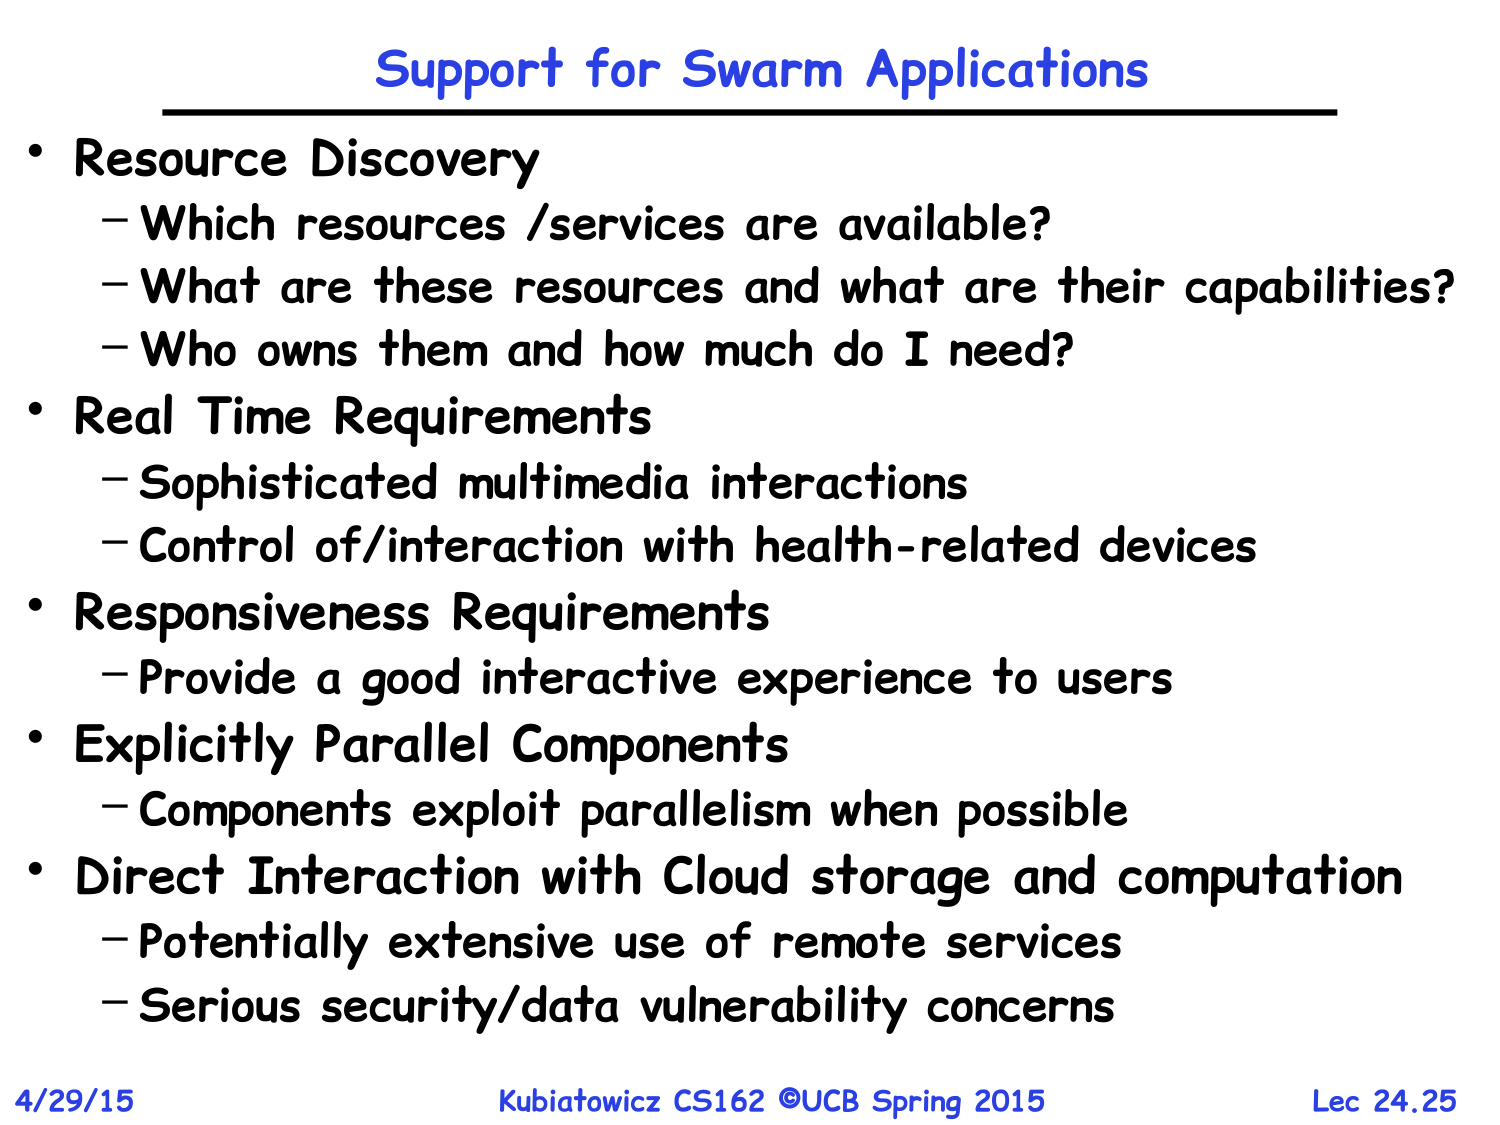

# Support for Swarm Applications
Resource Discovery
Which resources /services are available?
What are these resources and what are their capabilities?
Who owns them and how much do I need?
Real Time Requirements
Sophisticated multimedia interactions
Control of/interaction with health-related devices
Responsiveness Requirements
Provide a good interactive experience to users
Explicitly Parallel Components
Components exploit parallelism when possible
Direct Interaction with Cloud storage and computation
Potentially extensive use of remote services
Serious security/data vulnerability concerns